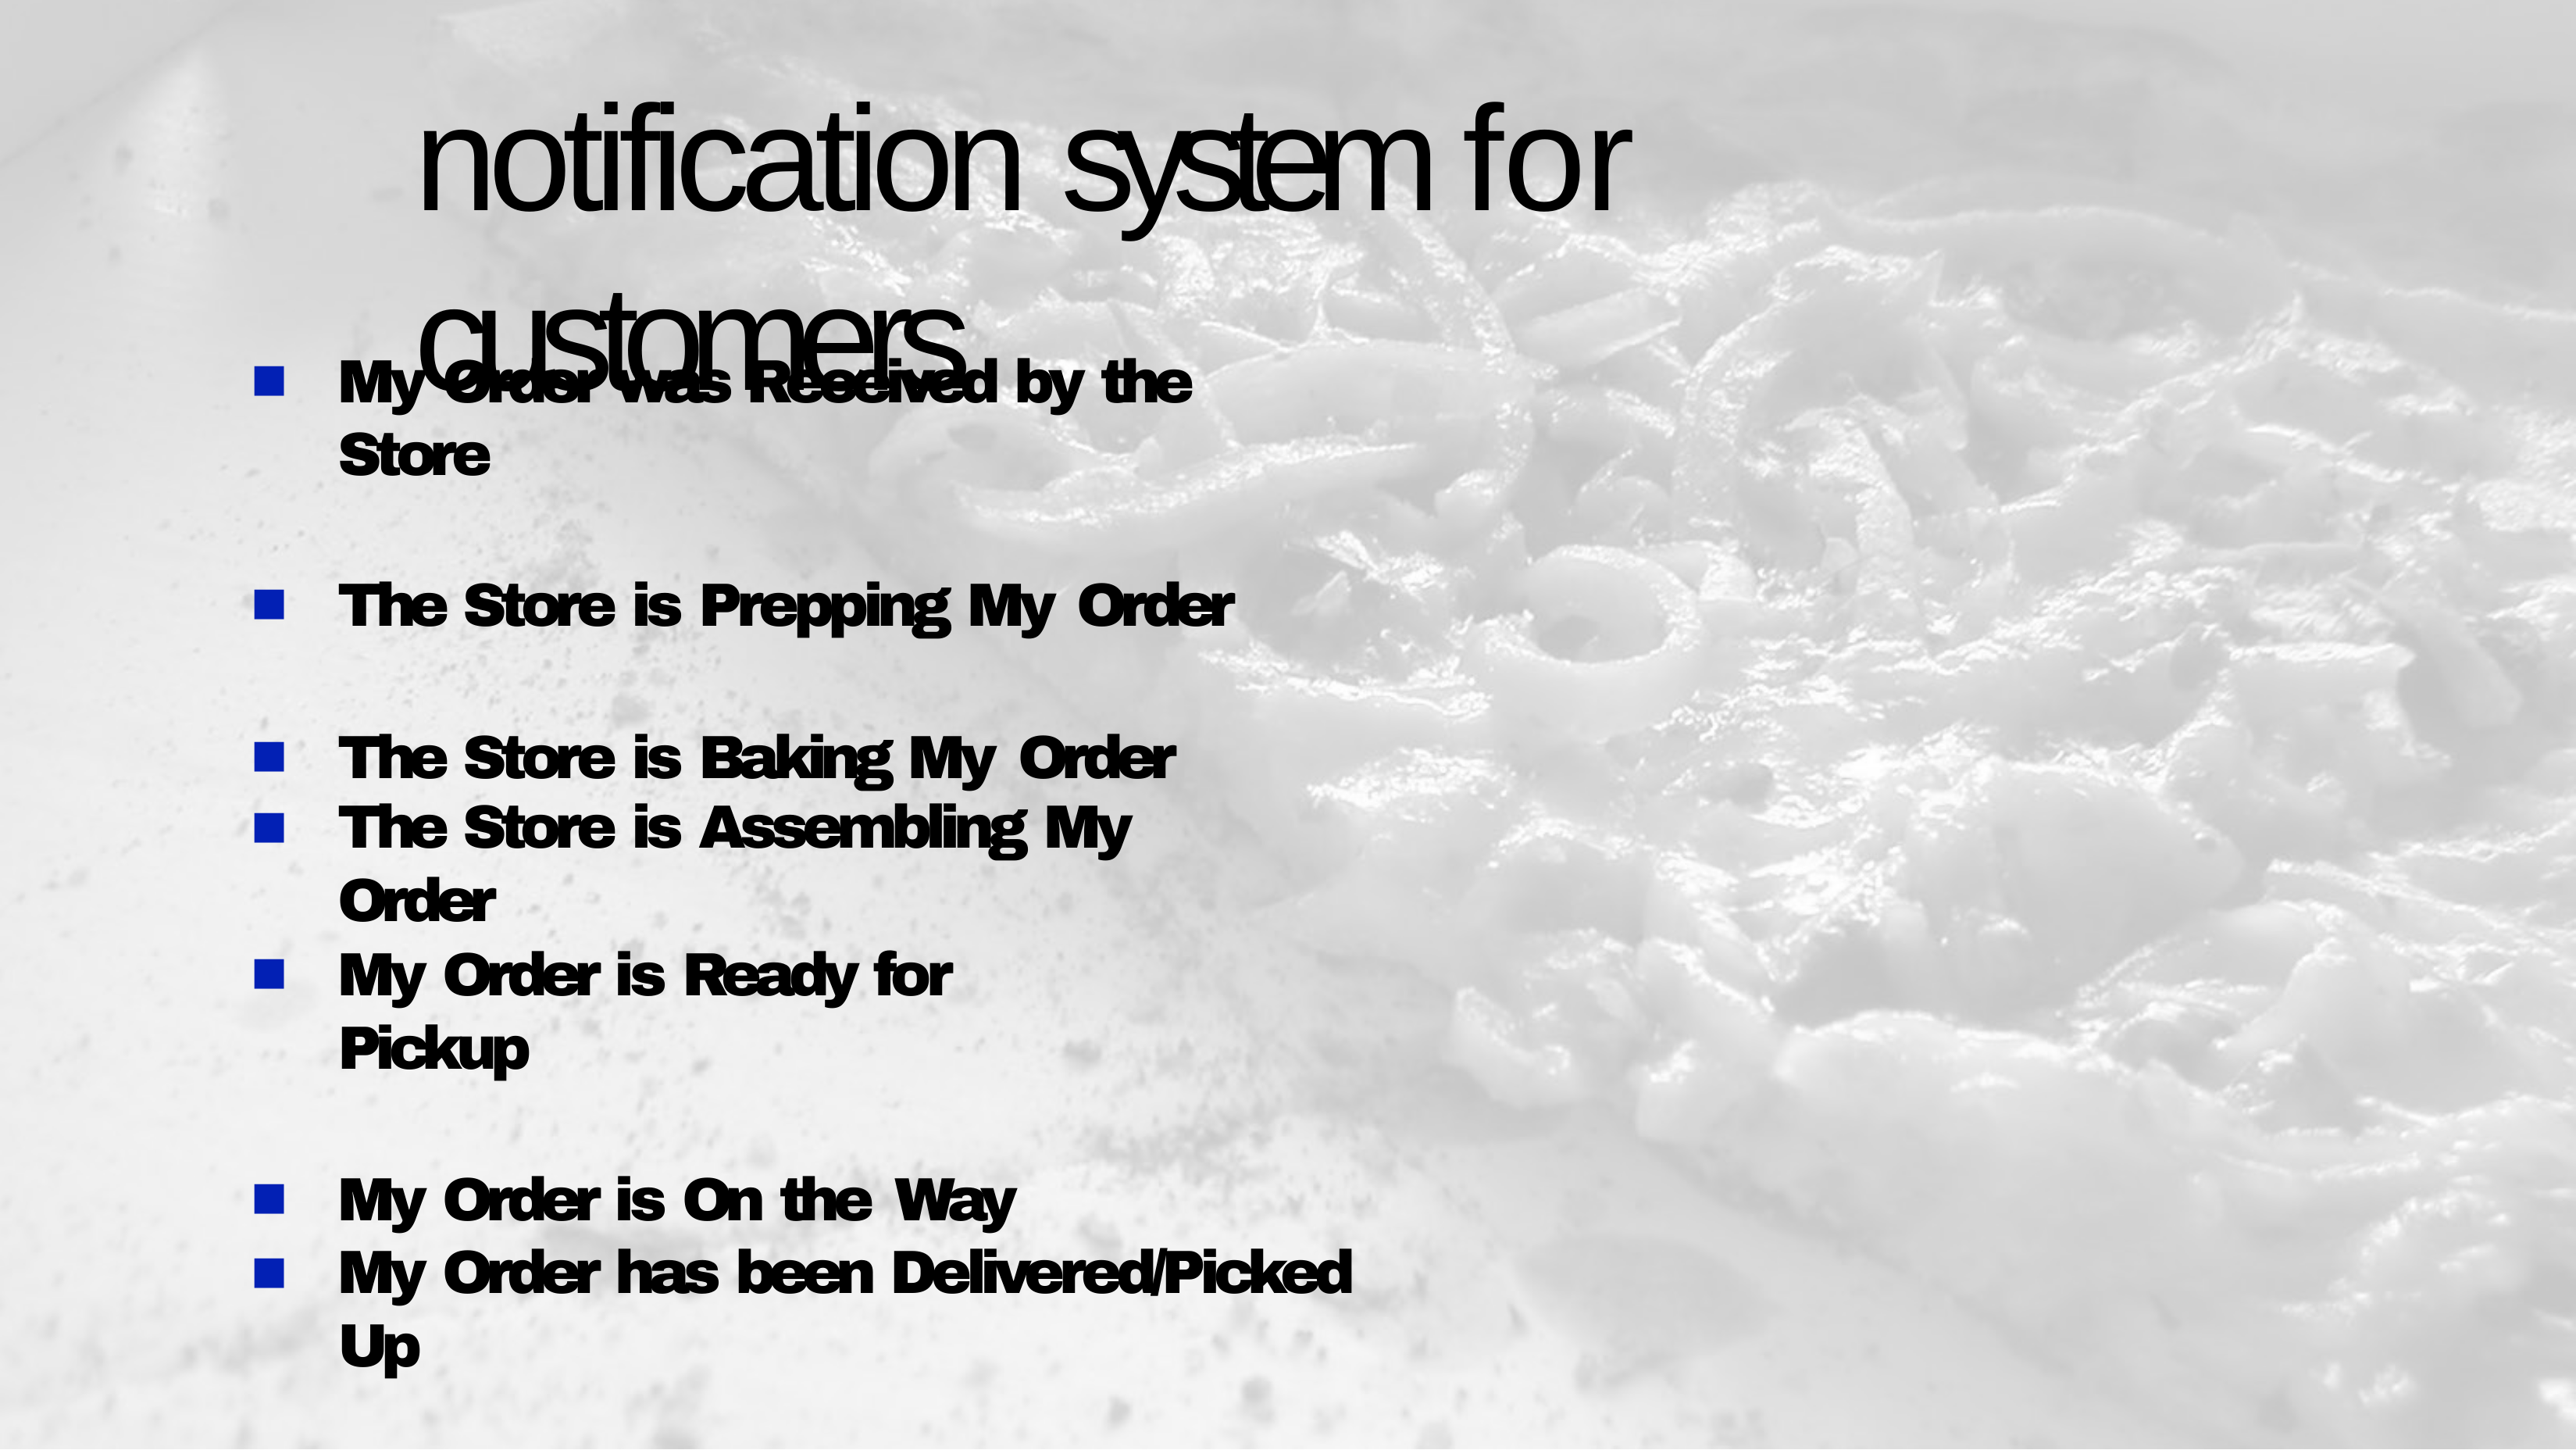

# notification system for customers
My Order was Received by the Store

The Store is Prepping My Order

The Store is Baking My Order
■
The Store is Assembling My Order
My Order is Ready for Pickup

My Order is On the Way
■
My Order has been Delivered/Picked Up